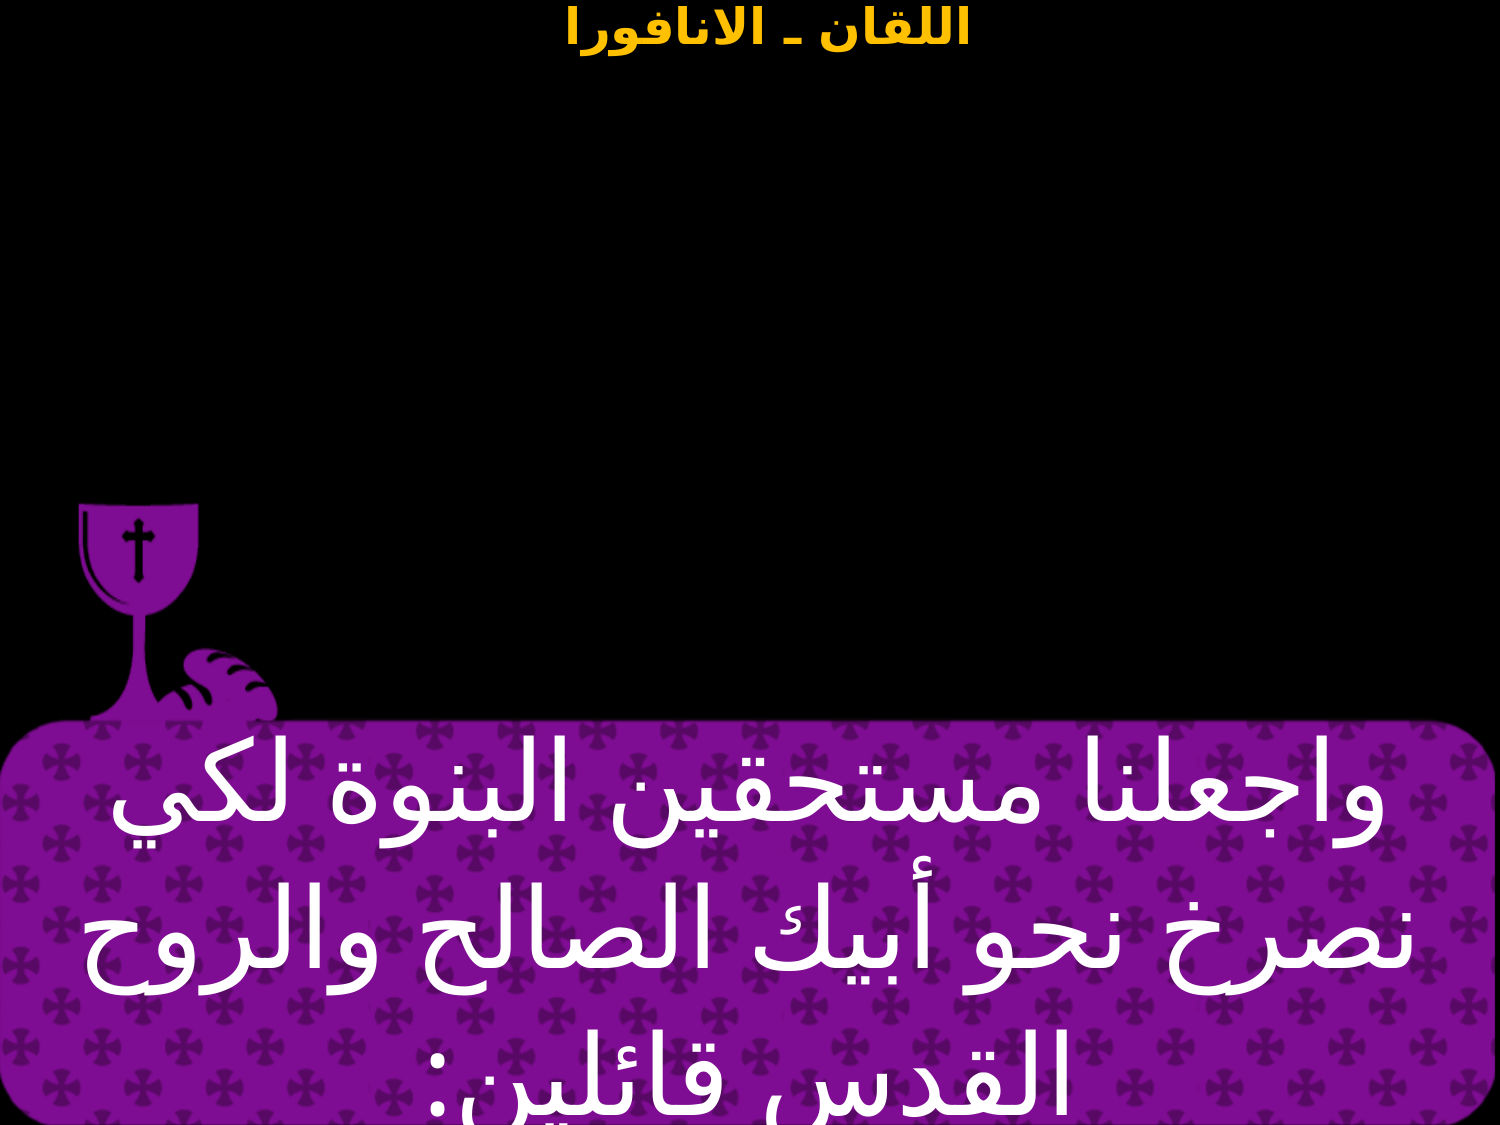

| واجعلنا مستحقين البنوة لكي نصرخ نحو أبيك الصالح والروح القدس قائلين: |
| --- |